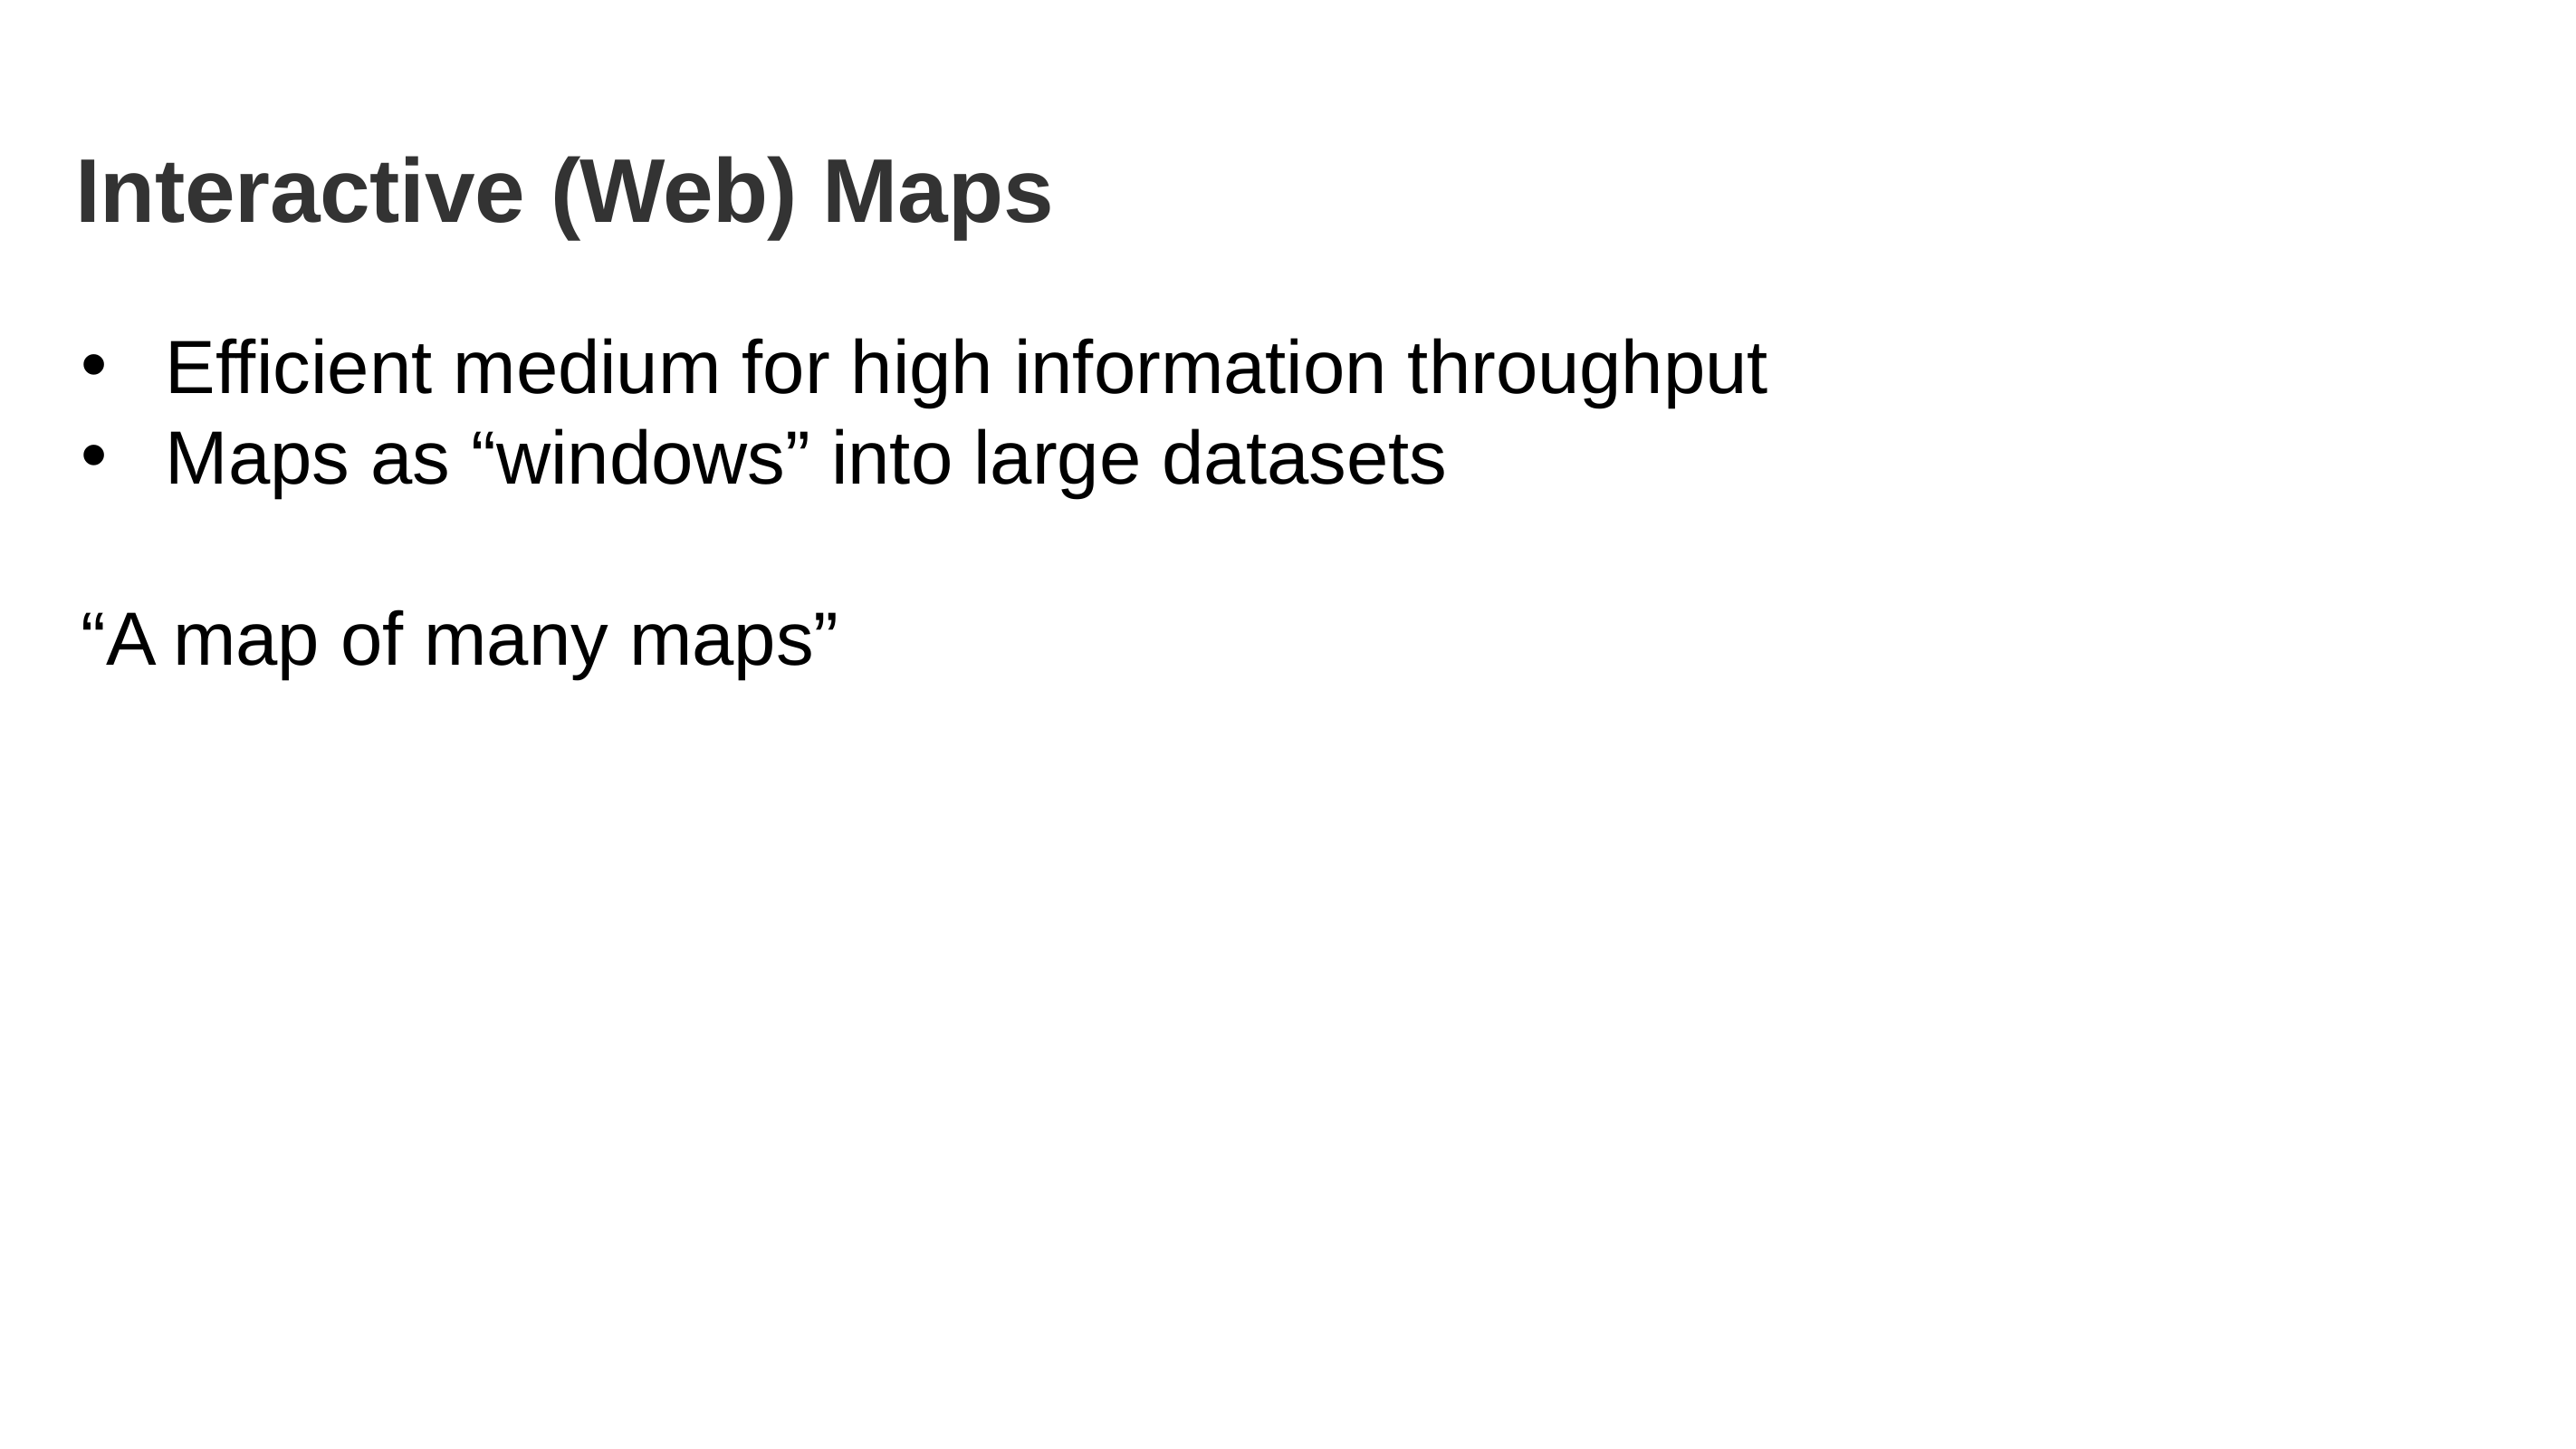

# Interactive (Web) Maps
Efficient medium for high information throughput
Maps as “windows” into large datasets

“A map of many maps”